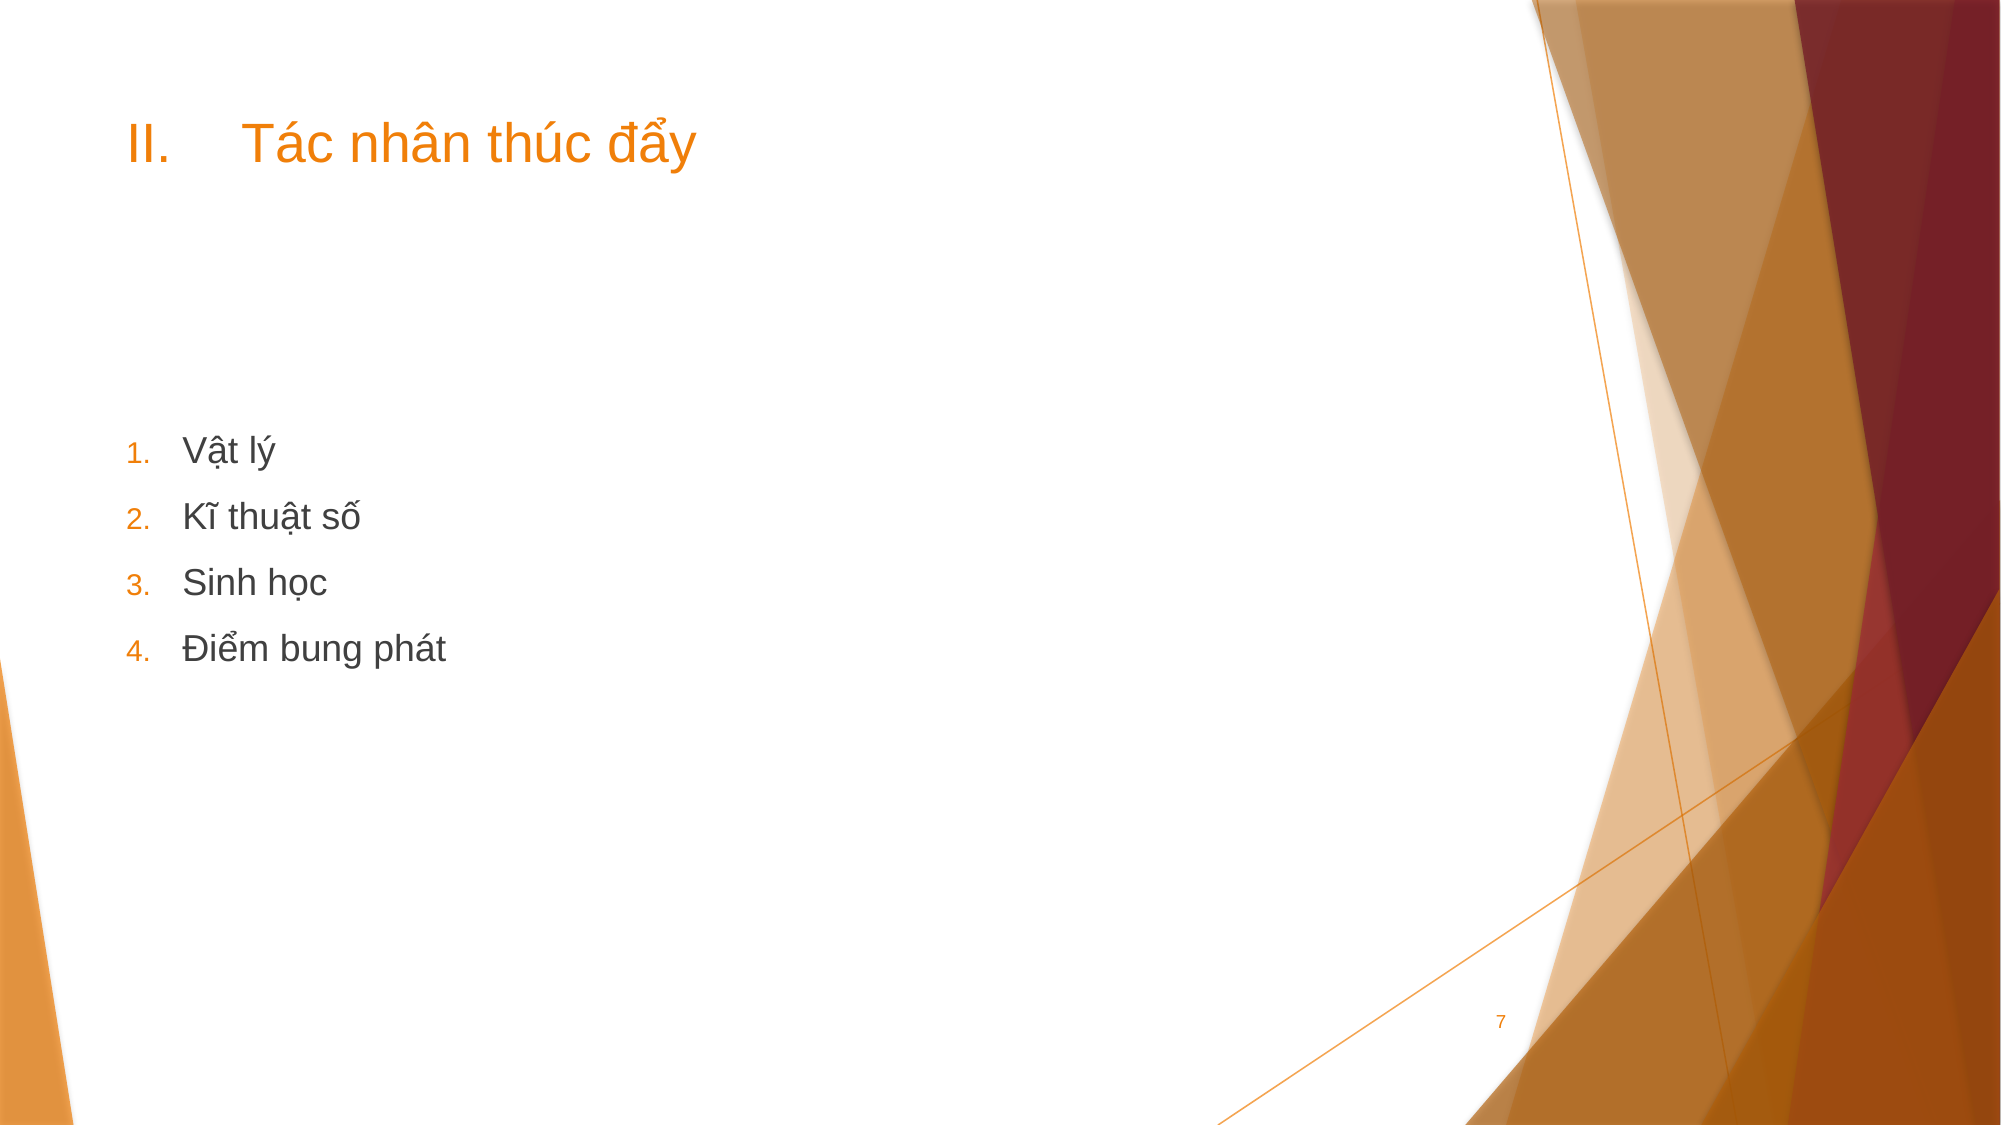

# Tác nhân thúc đẩy

Vật lý
Kĩ thuật số
Sinh học
Điểm bung phát

7